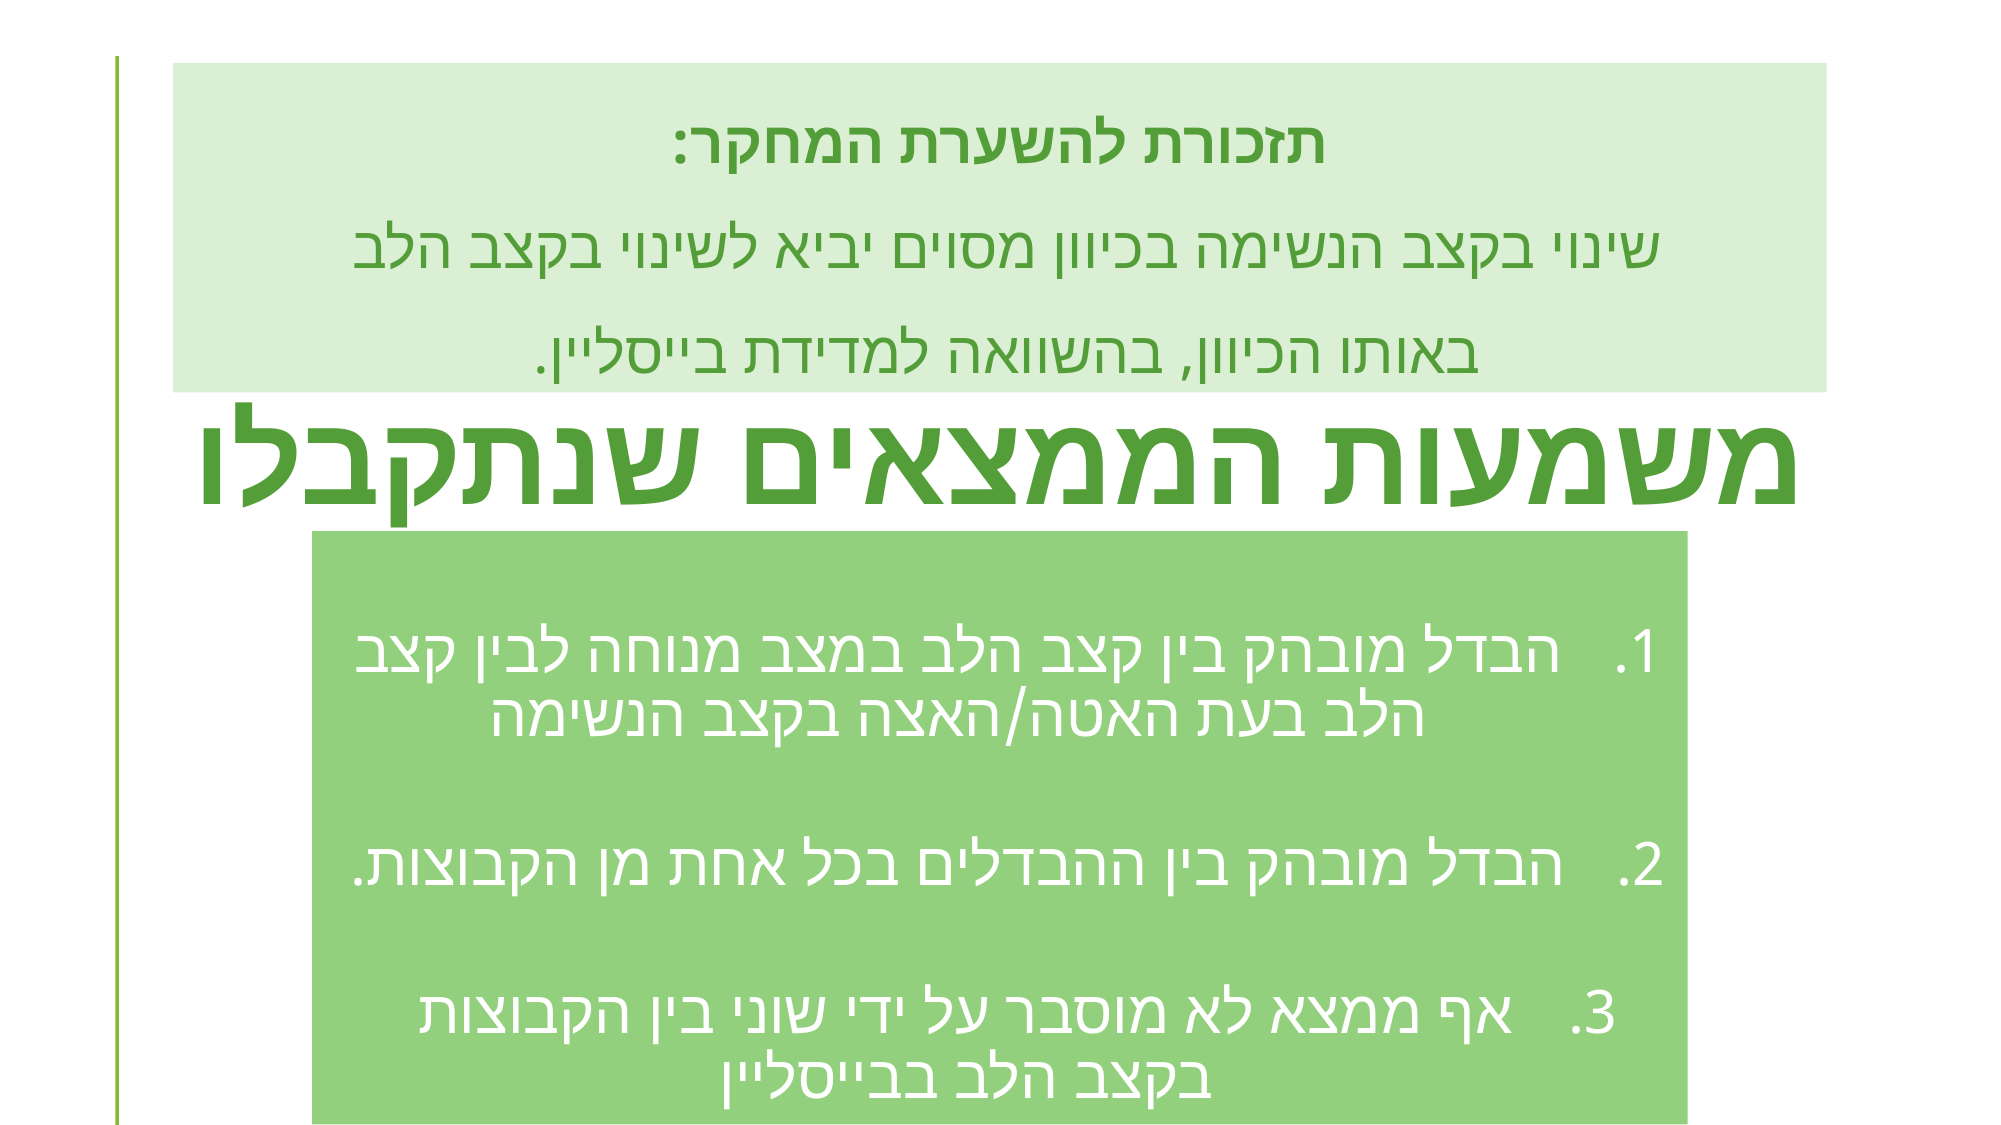

תזכורת להשערת המחקר:
שינוי בקצב הנשימה בכיוון מסוים יביא לשינוי בקצב הלב
באותו הכיוון, בהשוואה למדידת בייסליין.
# משמעות הממצאים שנתקבלו

הבדל מובהק בין קצב הלב במצב מנוחה לבין קצב הלב בעת האטה/האצה בקצב הנשימה
הבדל מובהק בין ההבדלים בכל אחת מן הקבוצות.
אף ממצא לא מוסבר על ידי שוני בין הקבוצות
בקצב הלב בבייסליין